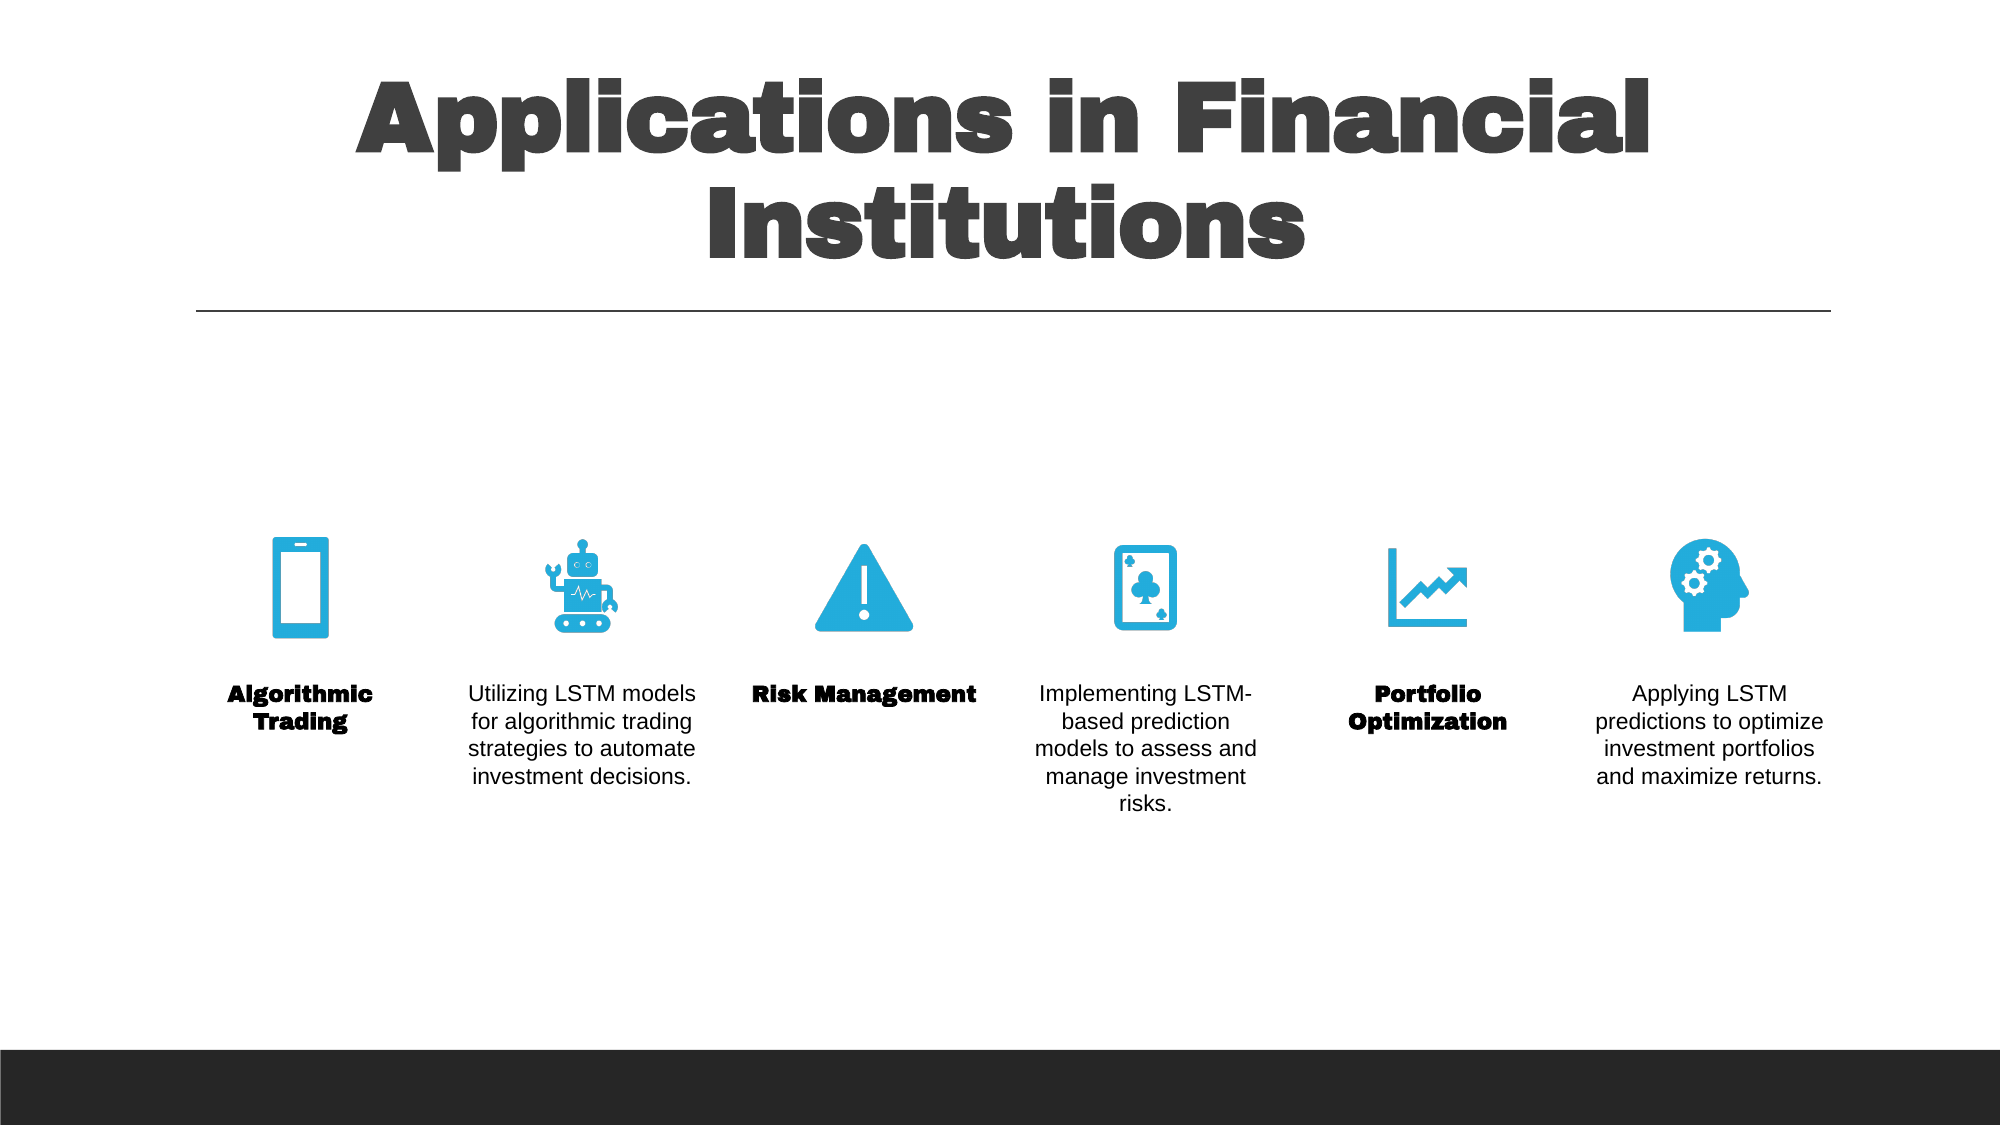

# Applications in Financial Institutions
Algorithmic Trading
Utilizing LSTM models for algorithmic trading strategies to automate investment decisions.
Risk Management
Implementing LSTM-based prediction models to assess and manage investment risks.
Portfolio Optimization
Applying LSTM predictions to optimize investment portfolios and maximize returns.